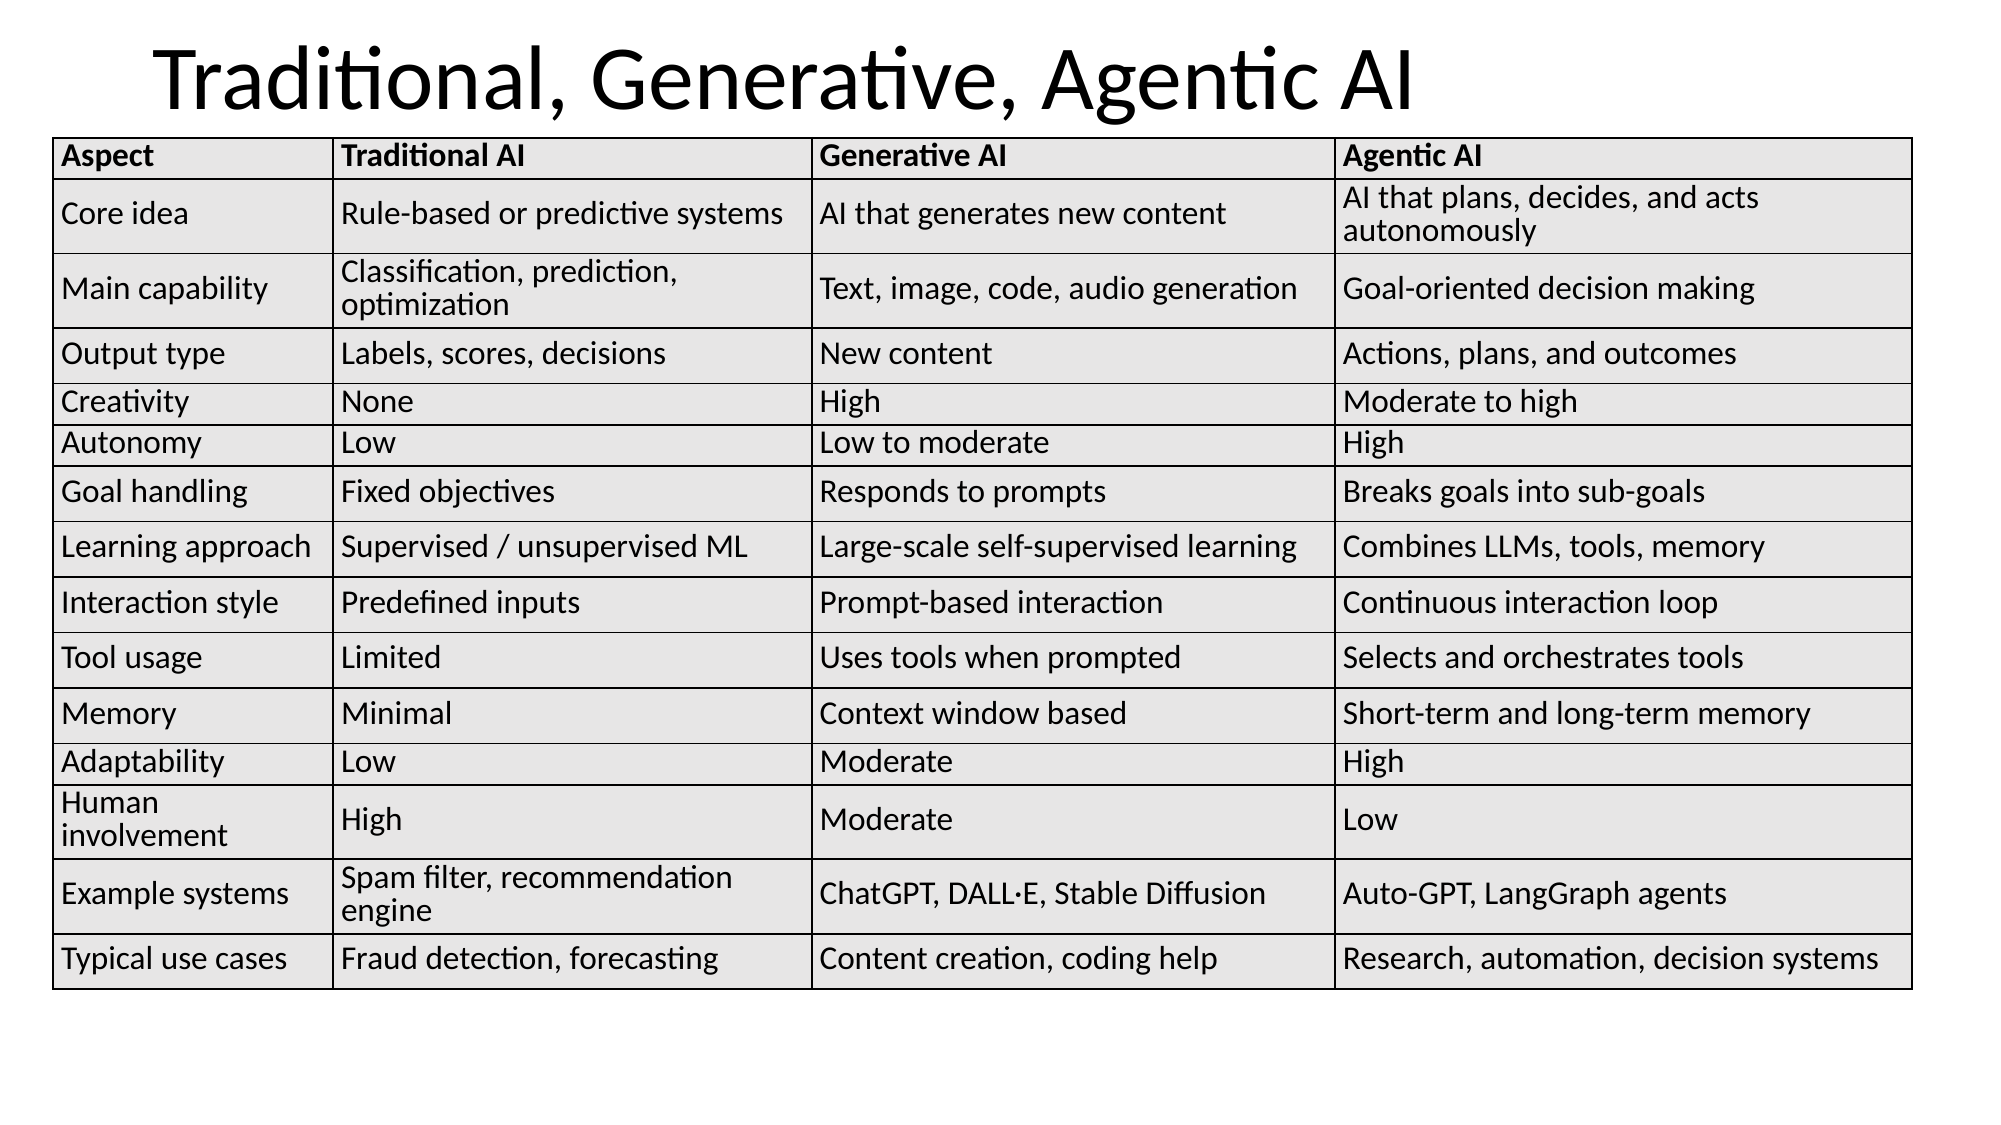

# Traditional, Generative, Agentic AI
| Aspect | Traditional AI | Generative AI | Agentic AI |
| --- | --- | --- | --- |
| Core idea | Rule-based or predictive systems | AI that generates new content | AI that plans, decides, and acts autonomously |
| Main capability | Classification, prediction, optimization | Text, image, code, audio generation | Goal-oriented decision making |
| Output type | Labels, scores, decisions | New content | Actions, plans, and outcomes |
| Creativity | None | High | Moderate to high |
| Autonomy | Low | Low to moderate | High |
| Goal handling | Fixed objectives | Responds to prompts | Breaks goals into sub-goals |
| Learning approach | Supervised / unsupervised ML | Large-scale self-supervised learning | Combines LLMs, tools, memory |
| Interaction style | Predefined inputs | Prompt-based interaction | Continuous interaction loop |
| Tool usage | Limited | Uses tools when prompted | Selects and orchestrates tools |
| Memory | Minimal | Context window based | Short-term and long-term memory |
| Adaptability | Low | Moderate | High |
| Human involvement | High | Moderate | Low |
| Example systems | Spam filter, recommendation engine | ChatGPT, DALL·E, Stable Diffusion | Auto-GPT, LangGraph agents |
| Typical use cases | Fraud detection, forecasting | Content creation, coding help | Research, automation, decision systems |